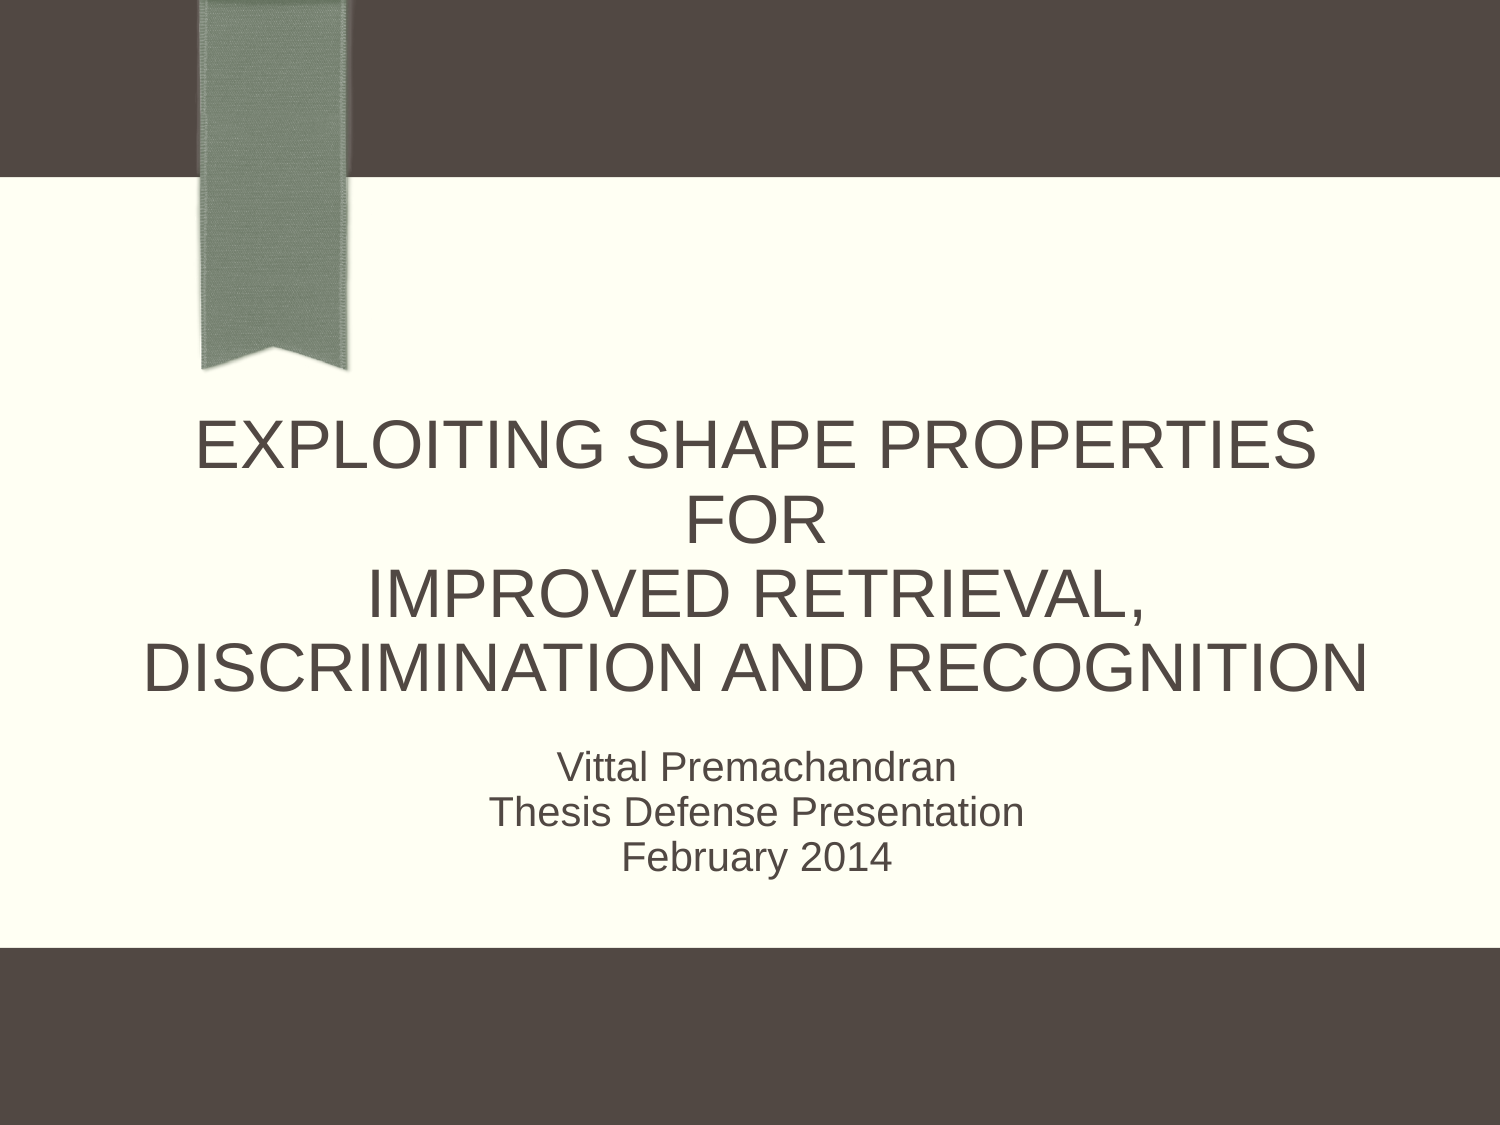

# Exploiting Shape Properties for Improved Retrieval, Discrimination and Recognition
Vittal Premachandran
Thesis Defense Presentation
February 2014